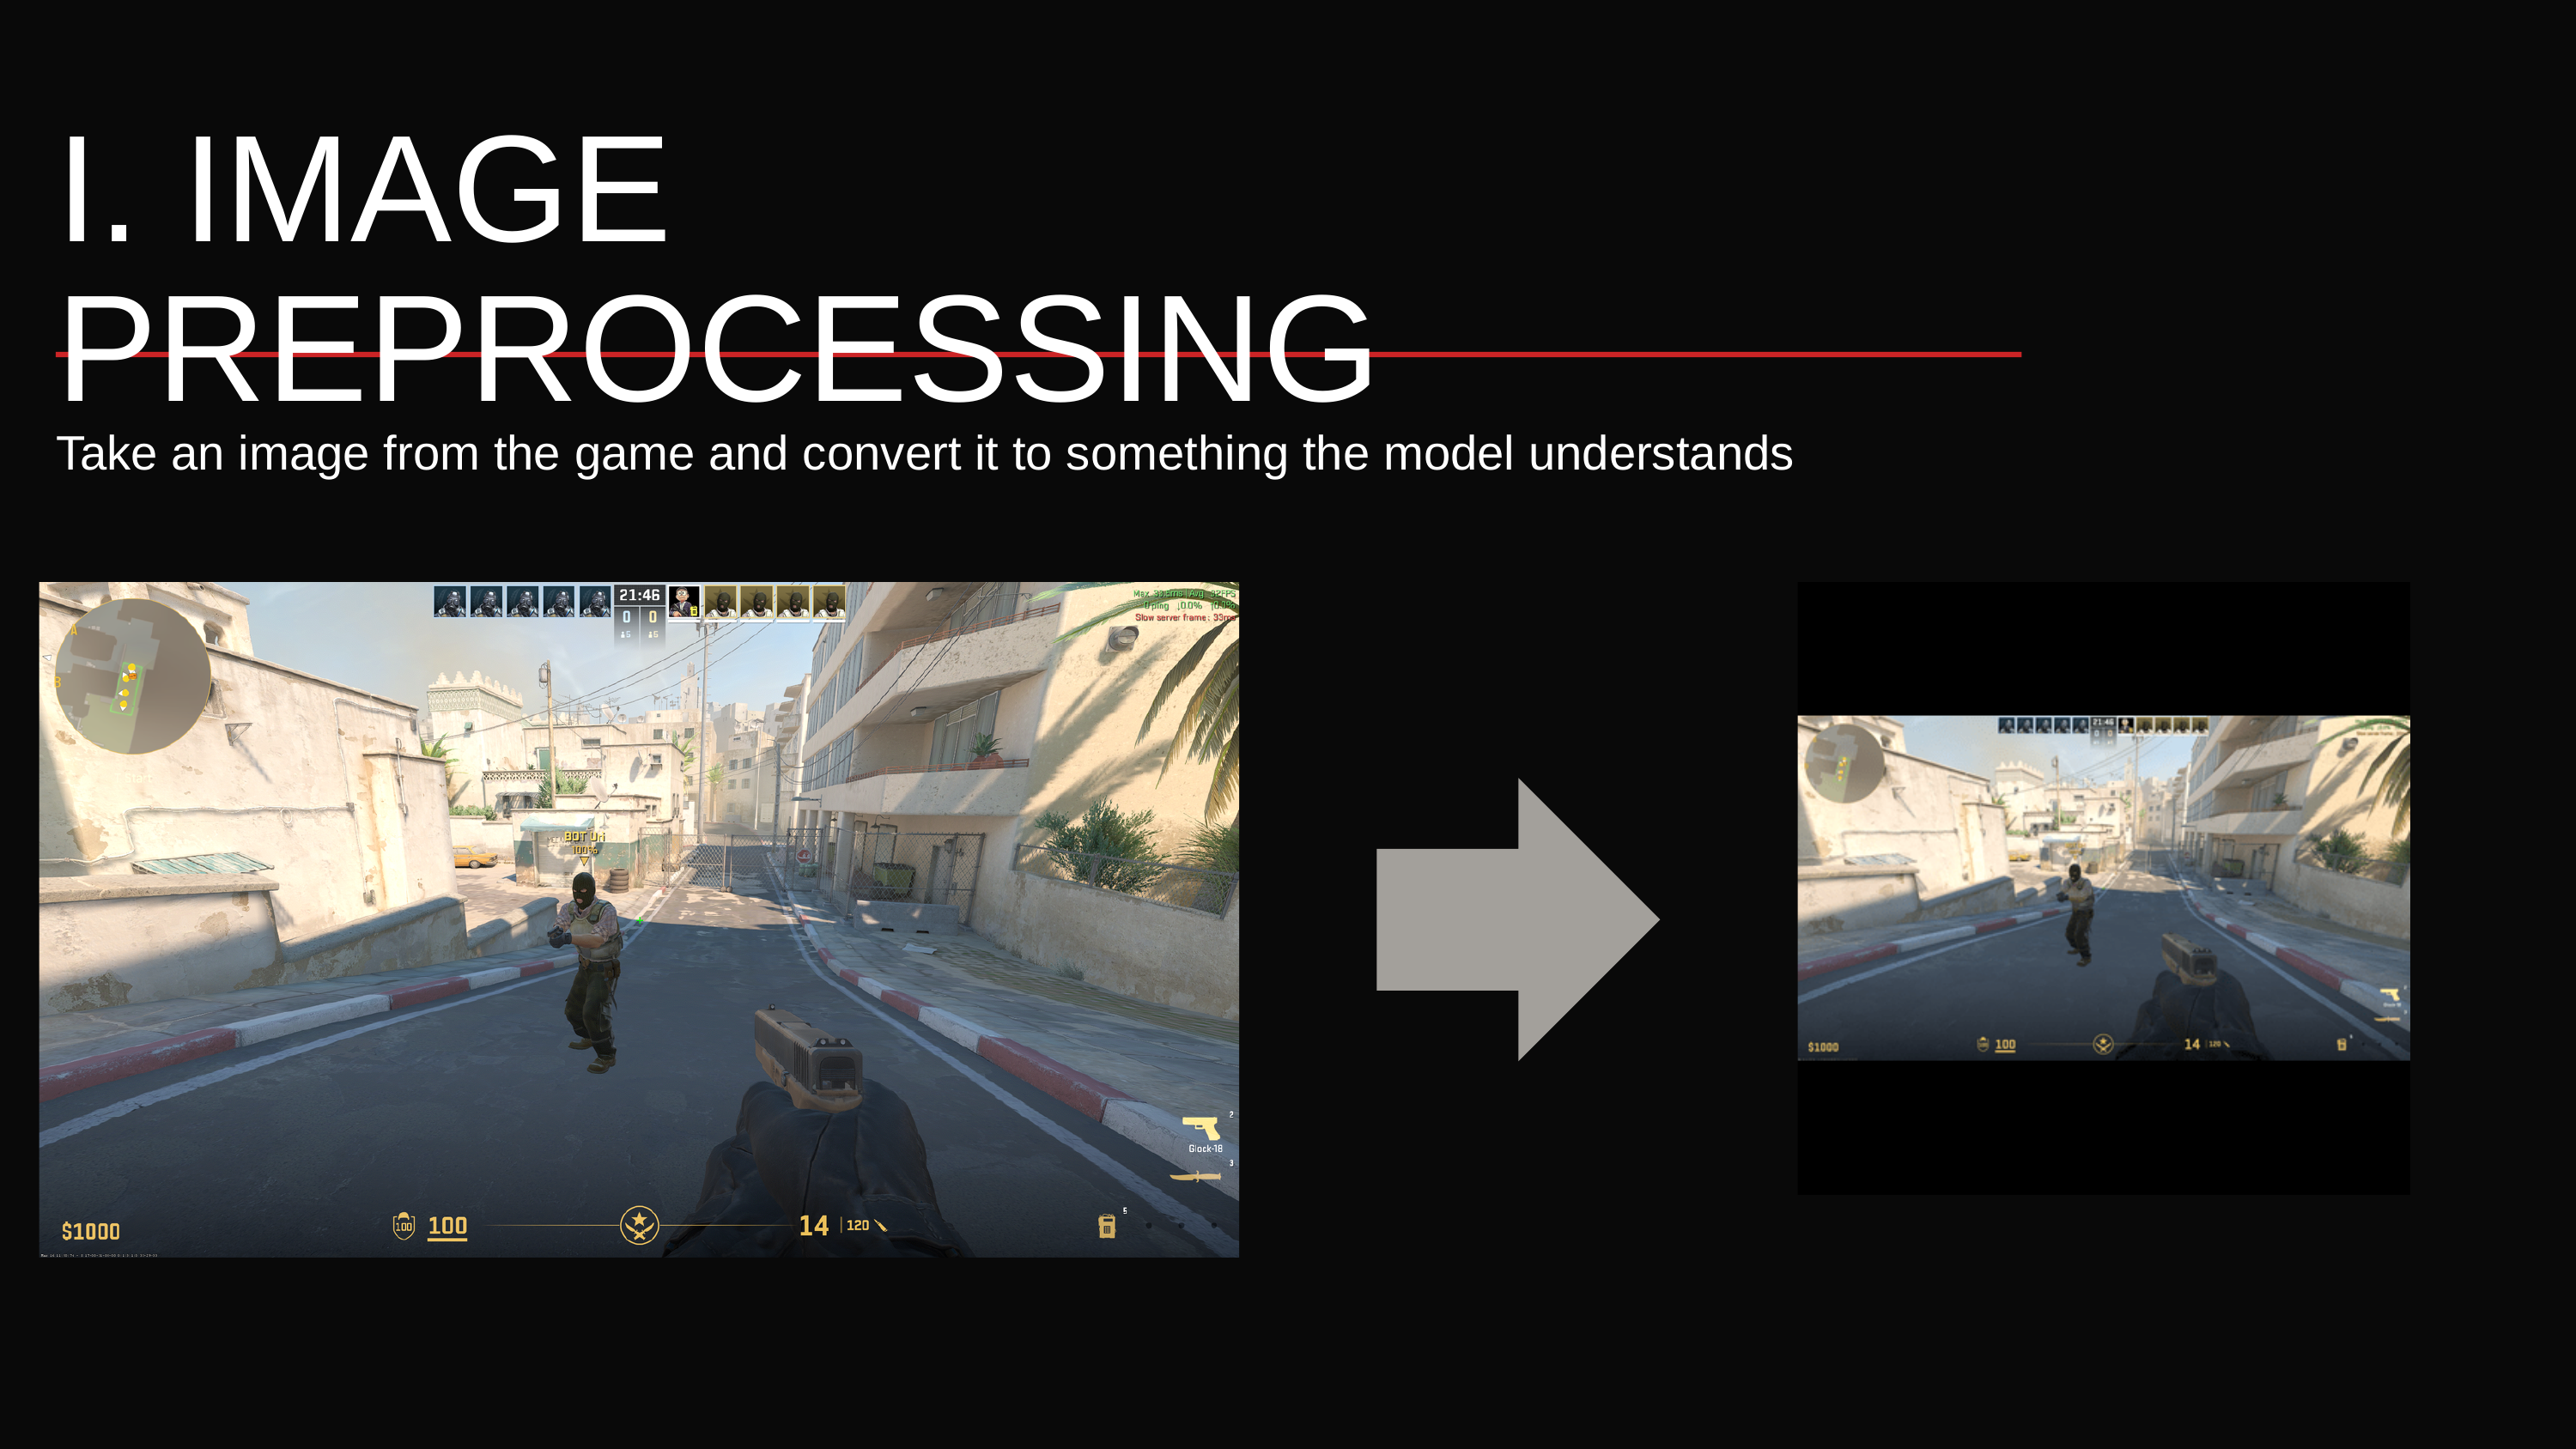

I. IMAGE PREPROCESSING

Take an image from the game and convert it to something the model understands